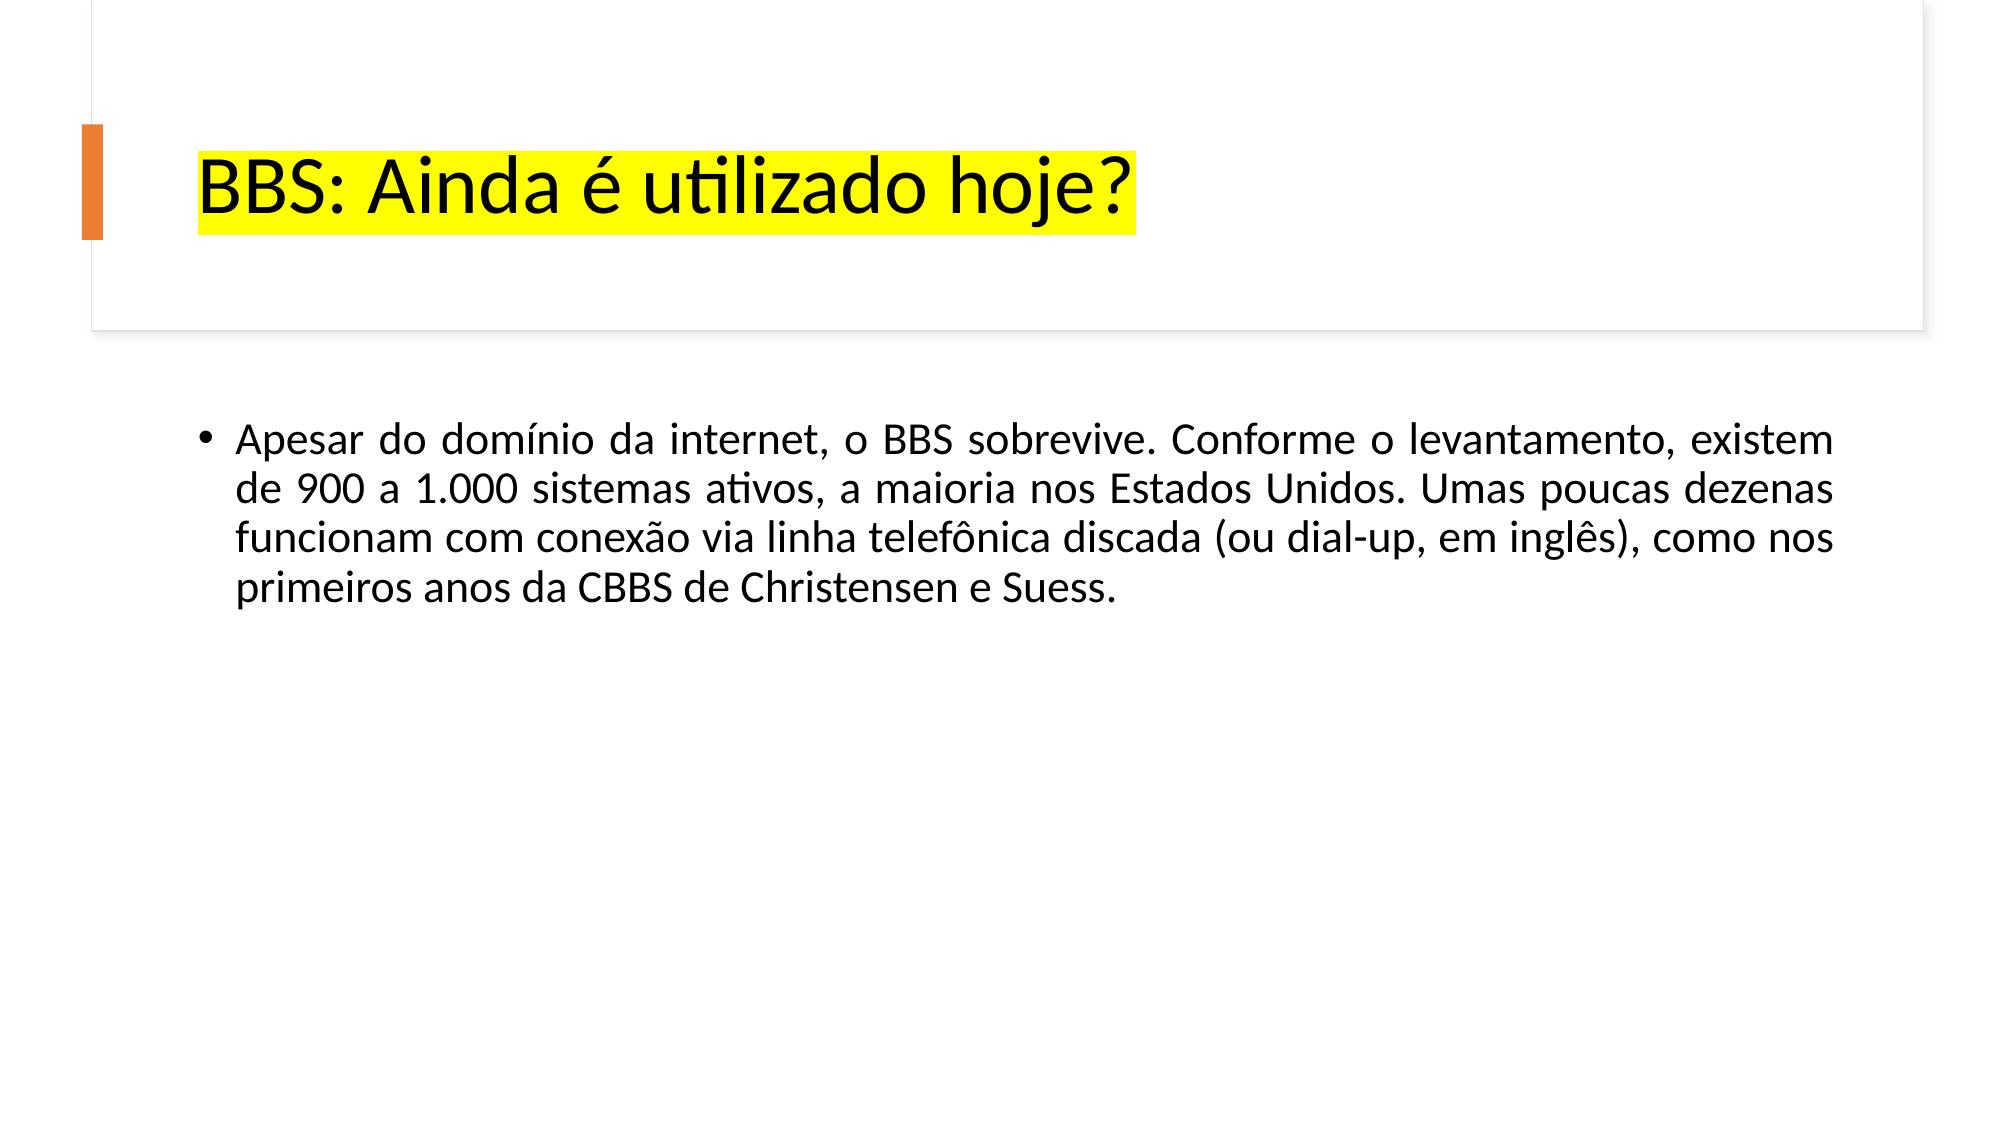

# BBS: Ainda é utilizado hoje?

Apesar do domínio da internet, o BBS sobrevive. Conforme o levantamento, existem de 900 a 1.000 sistemas ativos, a maioria nos Estados Unidos. Umas poucas dezenas funcionam com conexão via linha telefônica discada (ou dial-up, em inglês), como nos primeiros anos da CBBS de Christensen e Suess.